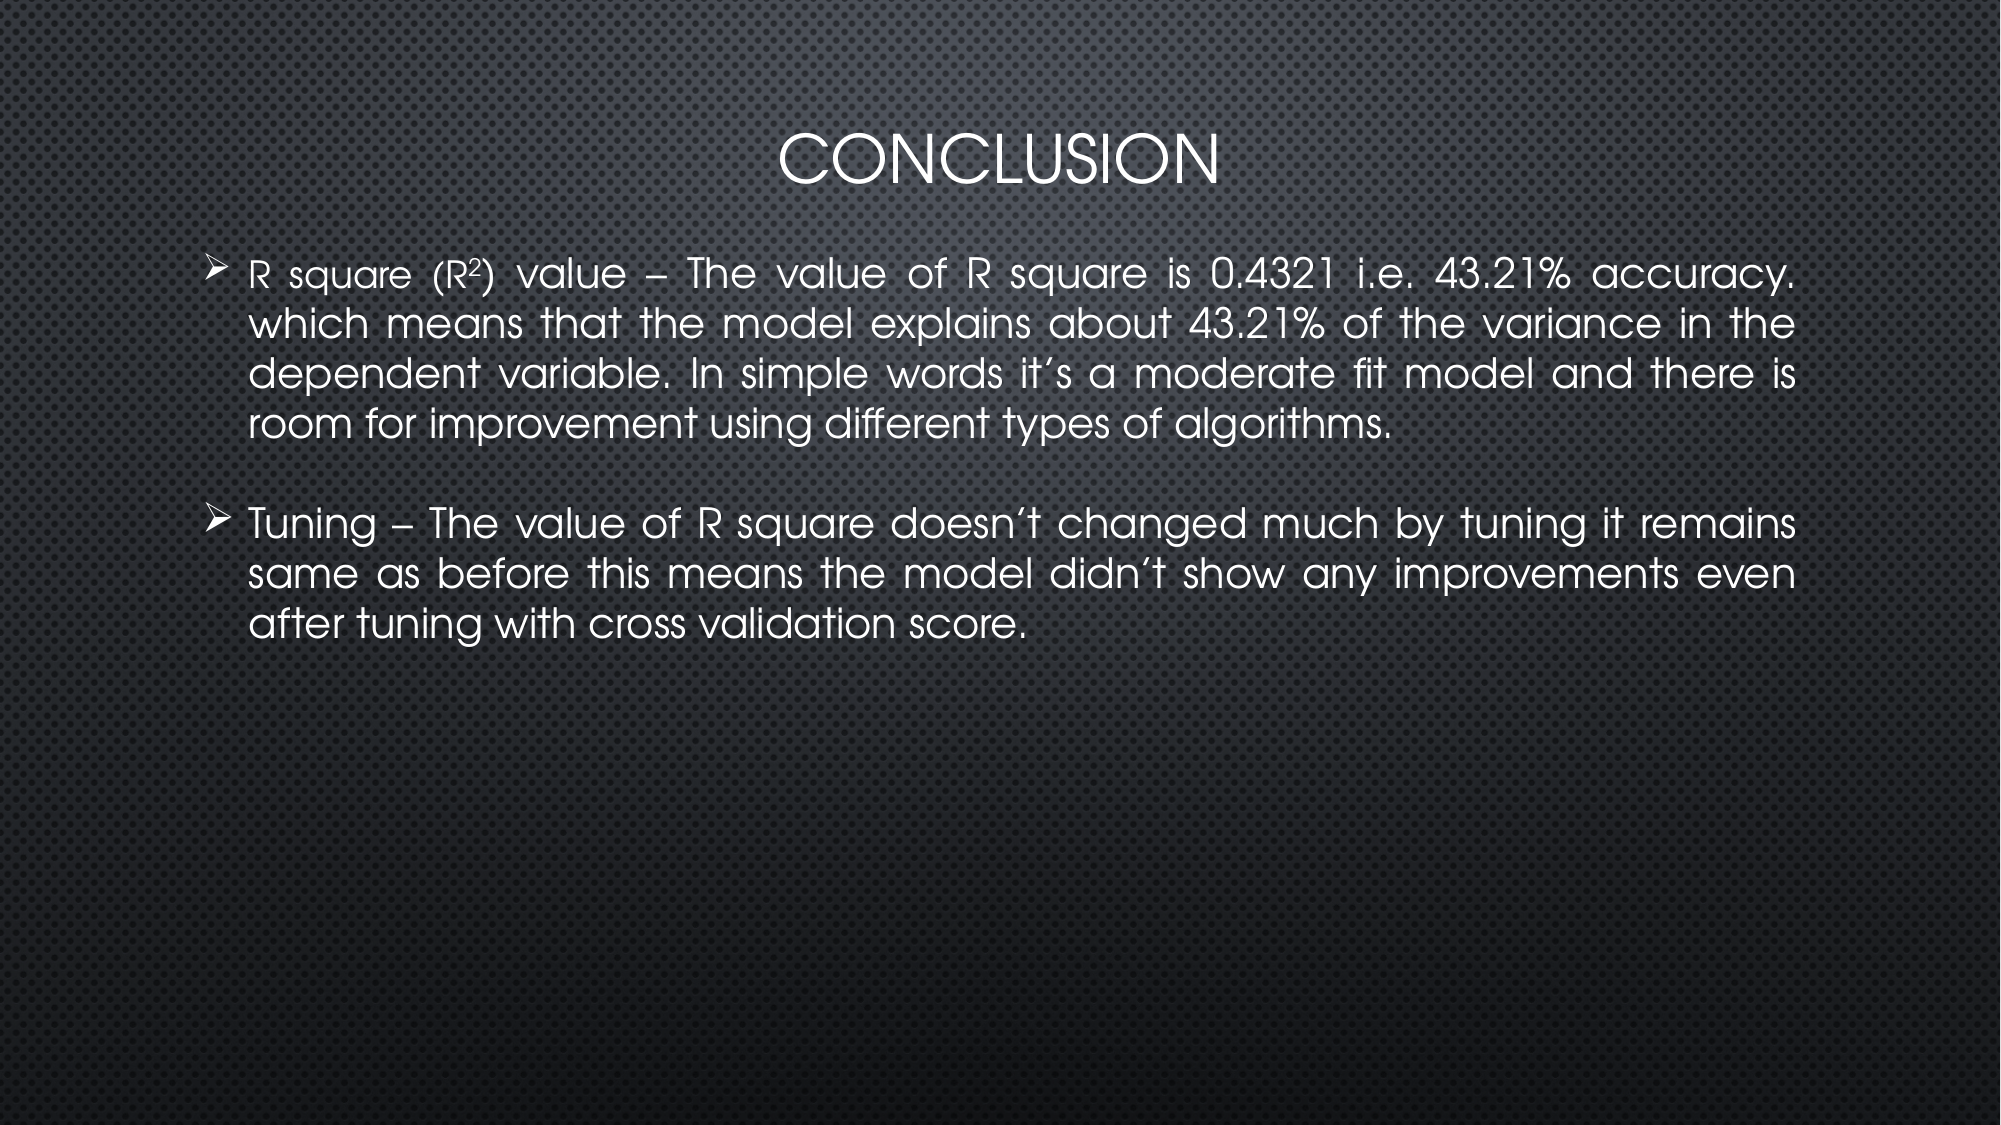

# Conclusion
R square (R2) value – The value of R square is 0.4321 i.e. 43.21% accuracy. which means that the model explains about 43.21% of the variance in the dependent variable. In simple words it’s a moderate fit model and there is room for improvement using different types of algorithms.

Tuning – The value of R square doesn’t changed much by tuning it remains same as before this means the model didn’t show any improvements even after tuning with cross validation score.